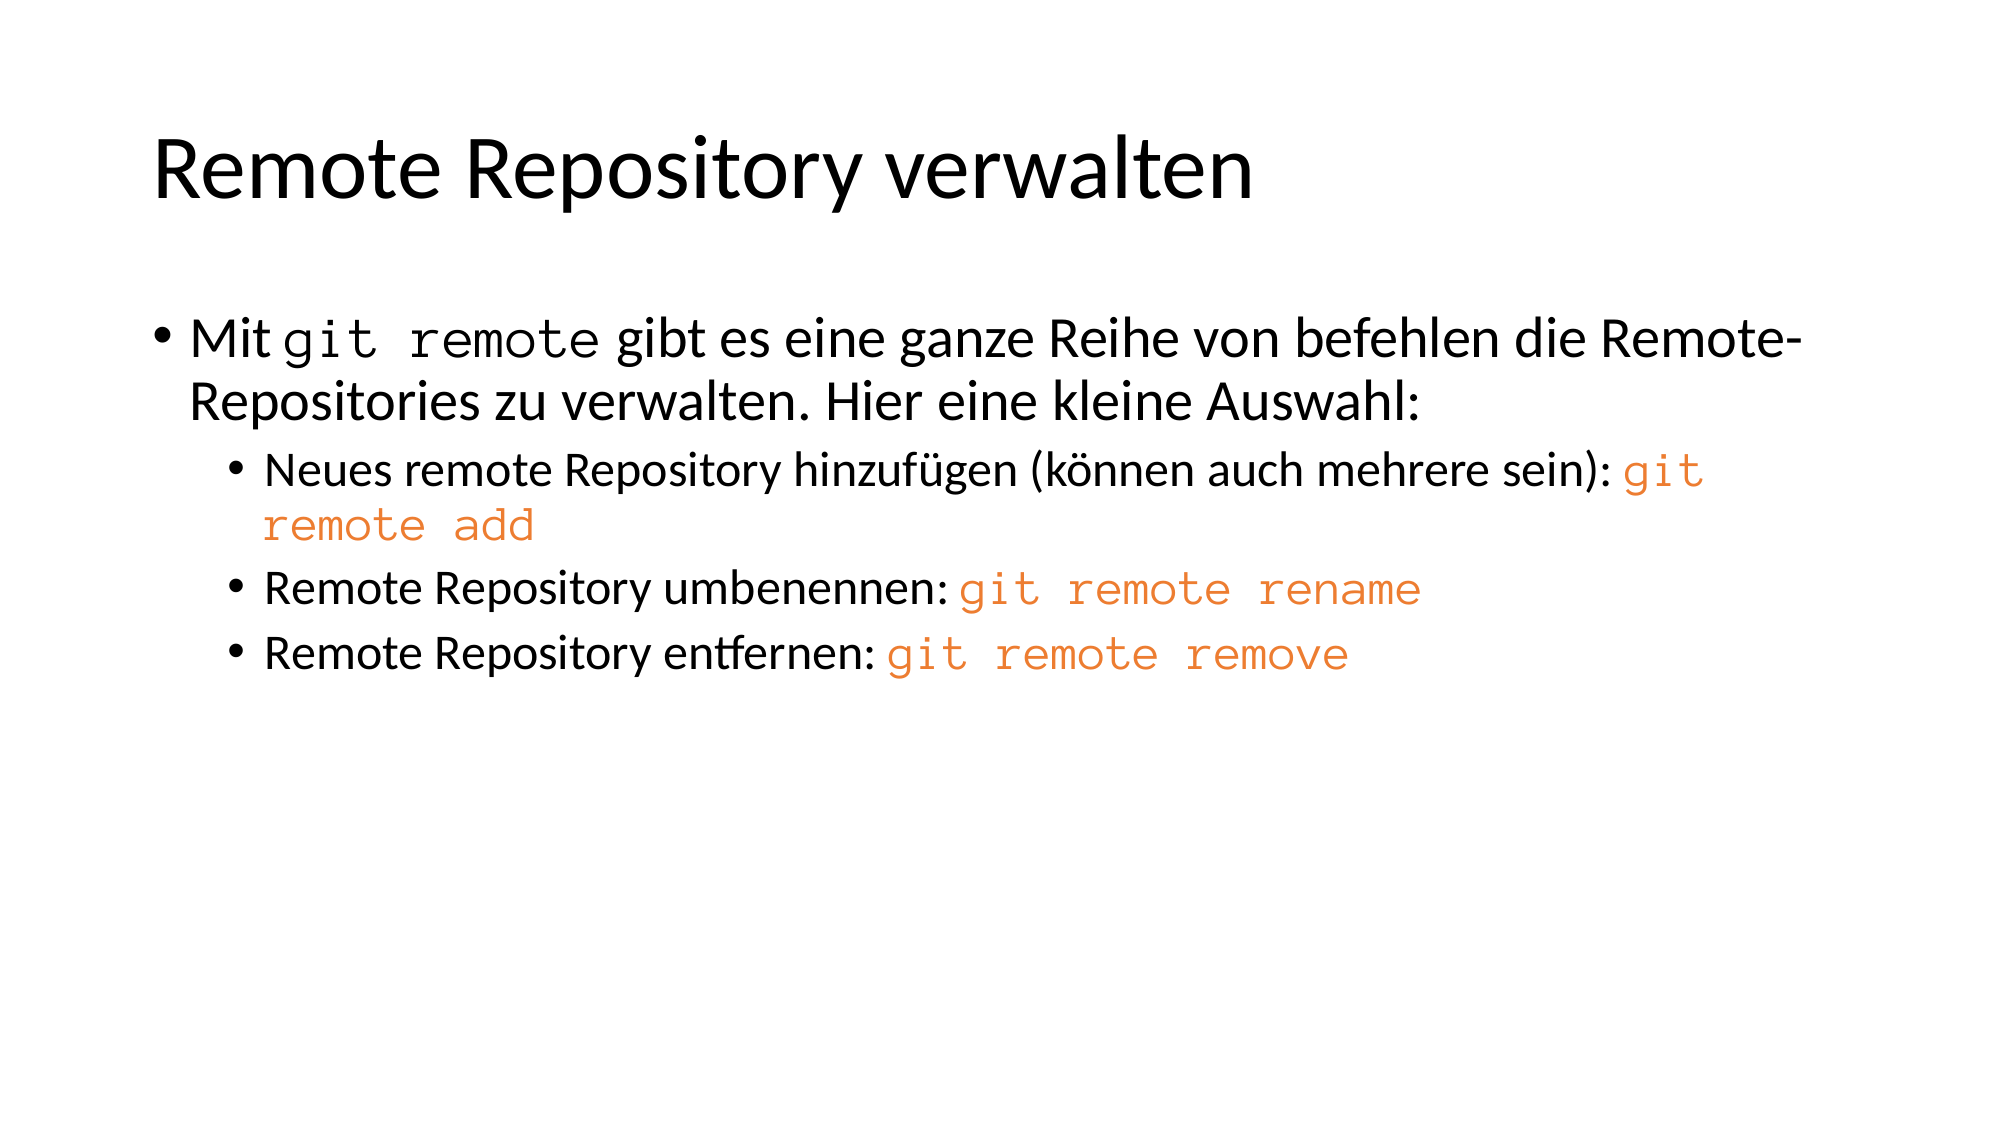

# Remote Repository verwalten
Mit git remote gibt es eine ganze Reihe von befehlen die Remote-Repositories zu verwalten. Hier eine kleine Auswahl:
Neues remote Repository hinzufügen (können auch mehrere sein): git remote add
Remote Repository umbenennen: git remote rename
Remote Repository entfernen: git remote remove